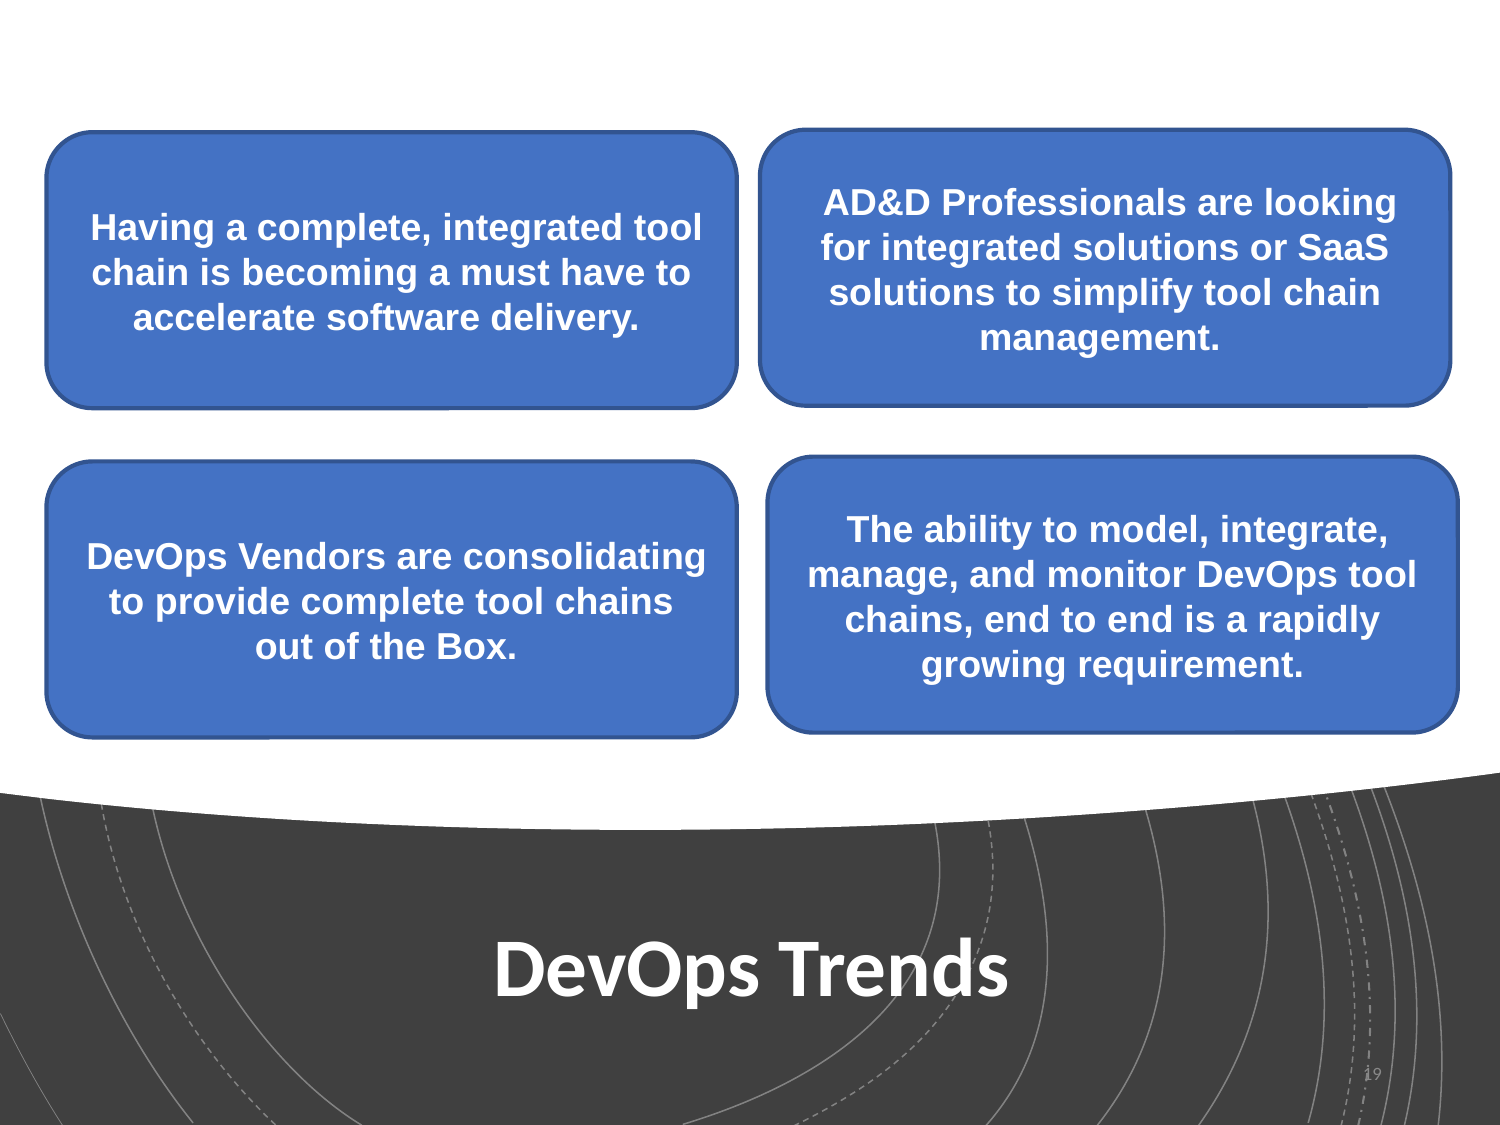

AD&D Professionals are looking for integrated solutions or SaaS solutions to simplify tool chain management.

 Having a complete, integrated tool chain is becoming a must have to accelerate software delivery.

 The ability to model, integrate, manage, and monitor DevOps tool chains, end to end is a rapidly growing requirement.

 DevOps Vendors are consolidating to provide complete tool chains out of the Box.

# DevOps Trends
19